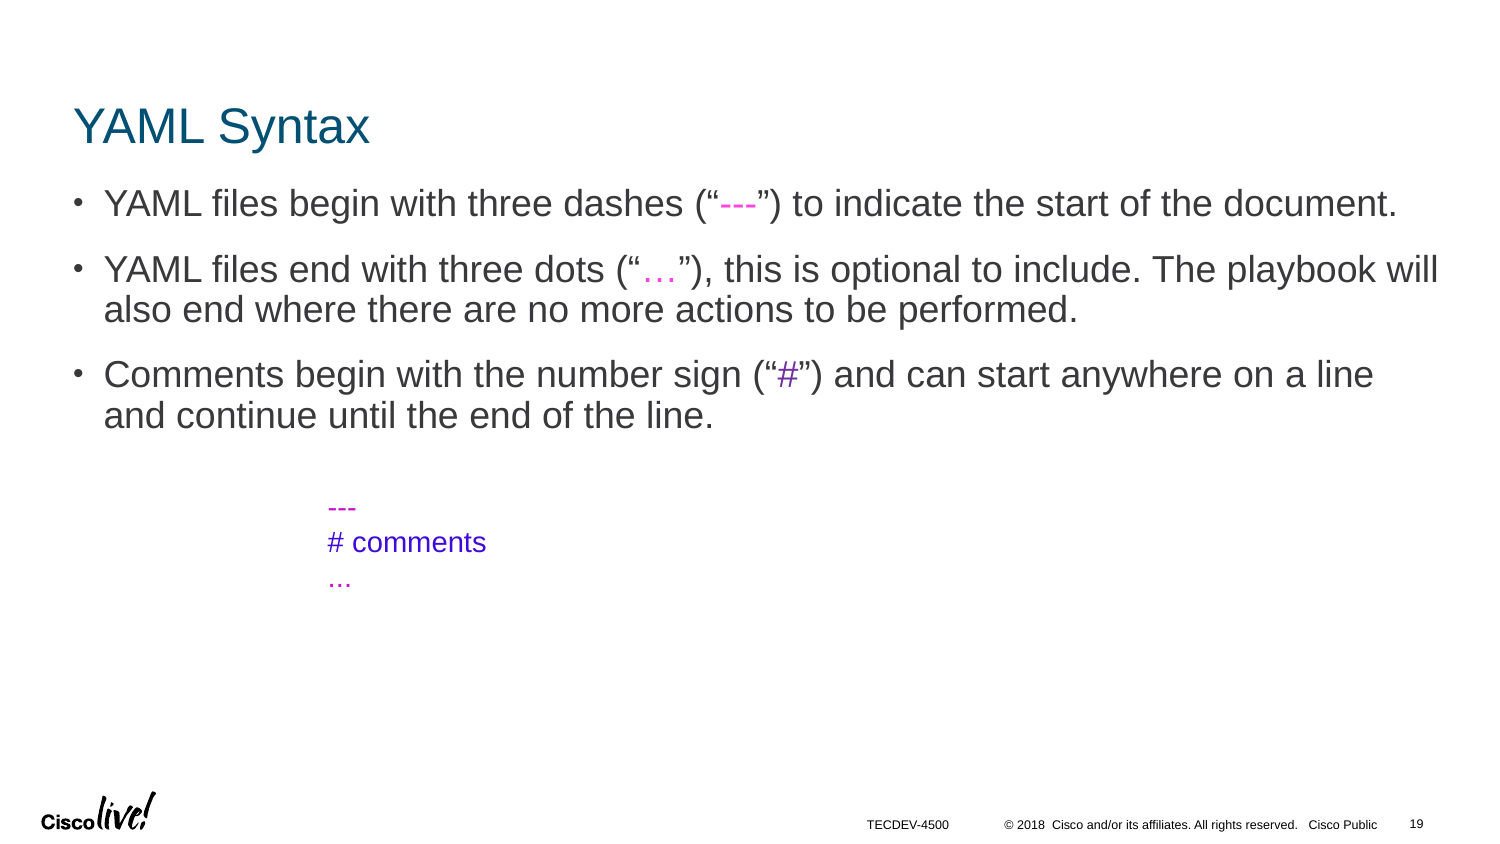

# YAML Syntax
YAML files begin with three dashes (“---”) to indicate the start of the document.
YAML files end with three dots (“…”), this is optional to include. The playbook will also end where there are no more actions to be performed.
Comments begin with the number sign (“#”) and can start anywhere on a line and continue until the end of the line.

---
# comments
...
19
TECDEV-4500